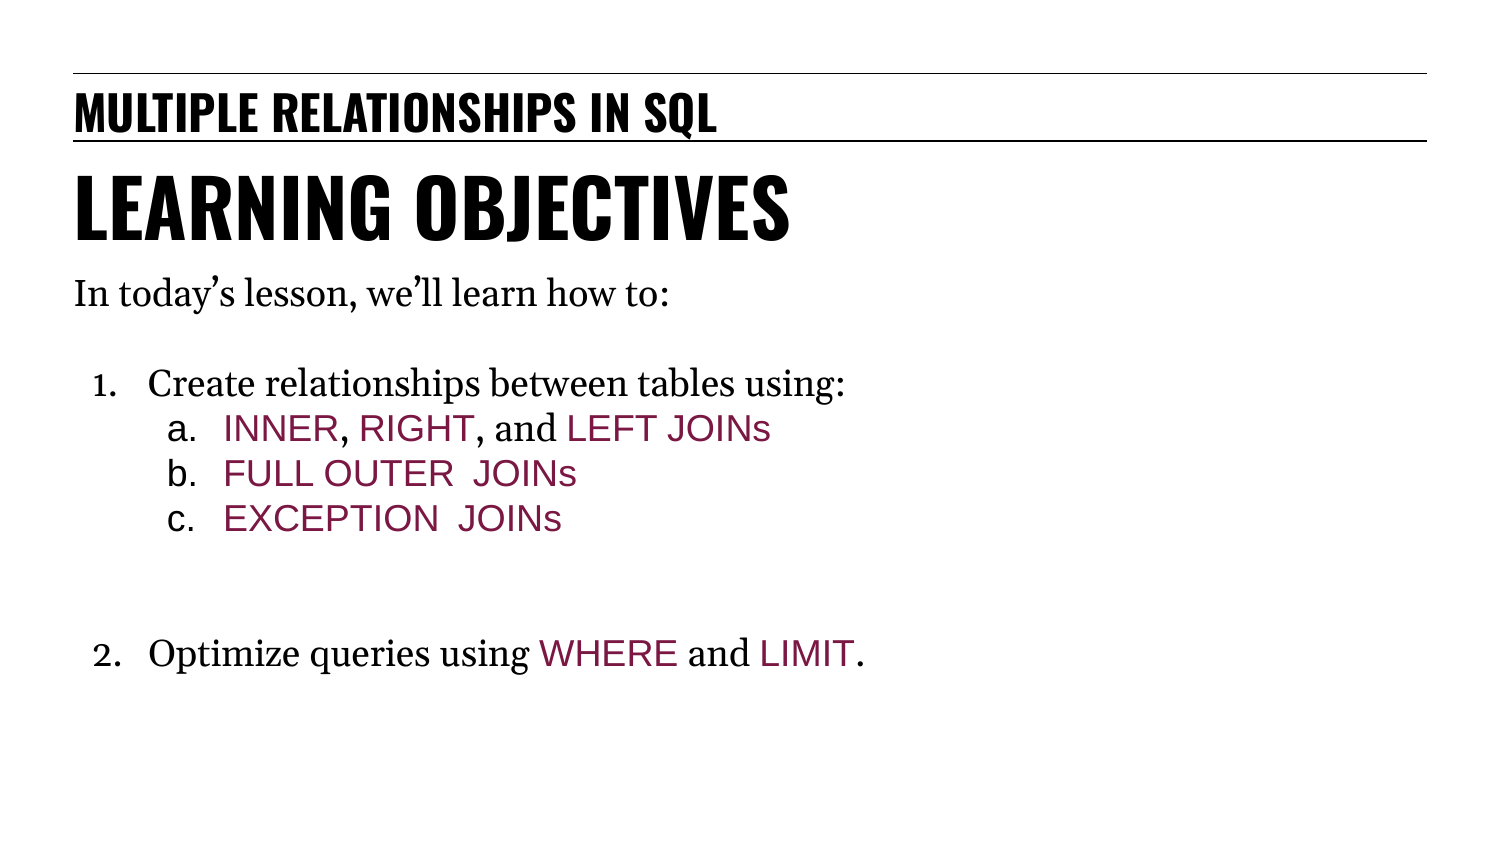

MULTIPLE RELATIONSHIPS IN SQL

# LEARNING OBJECTIVES

In today’s lesson, we’ll learn how to:
Create relationships between tables using:
INNER, RIGHT, and LEFT JOINs
FULL OUTER  JOINs
EXCEPTION  JOINs

Optimize queries using WHERE and LIMIT.